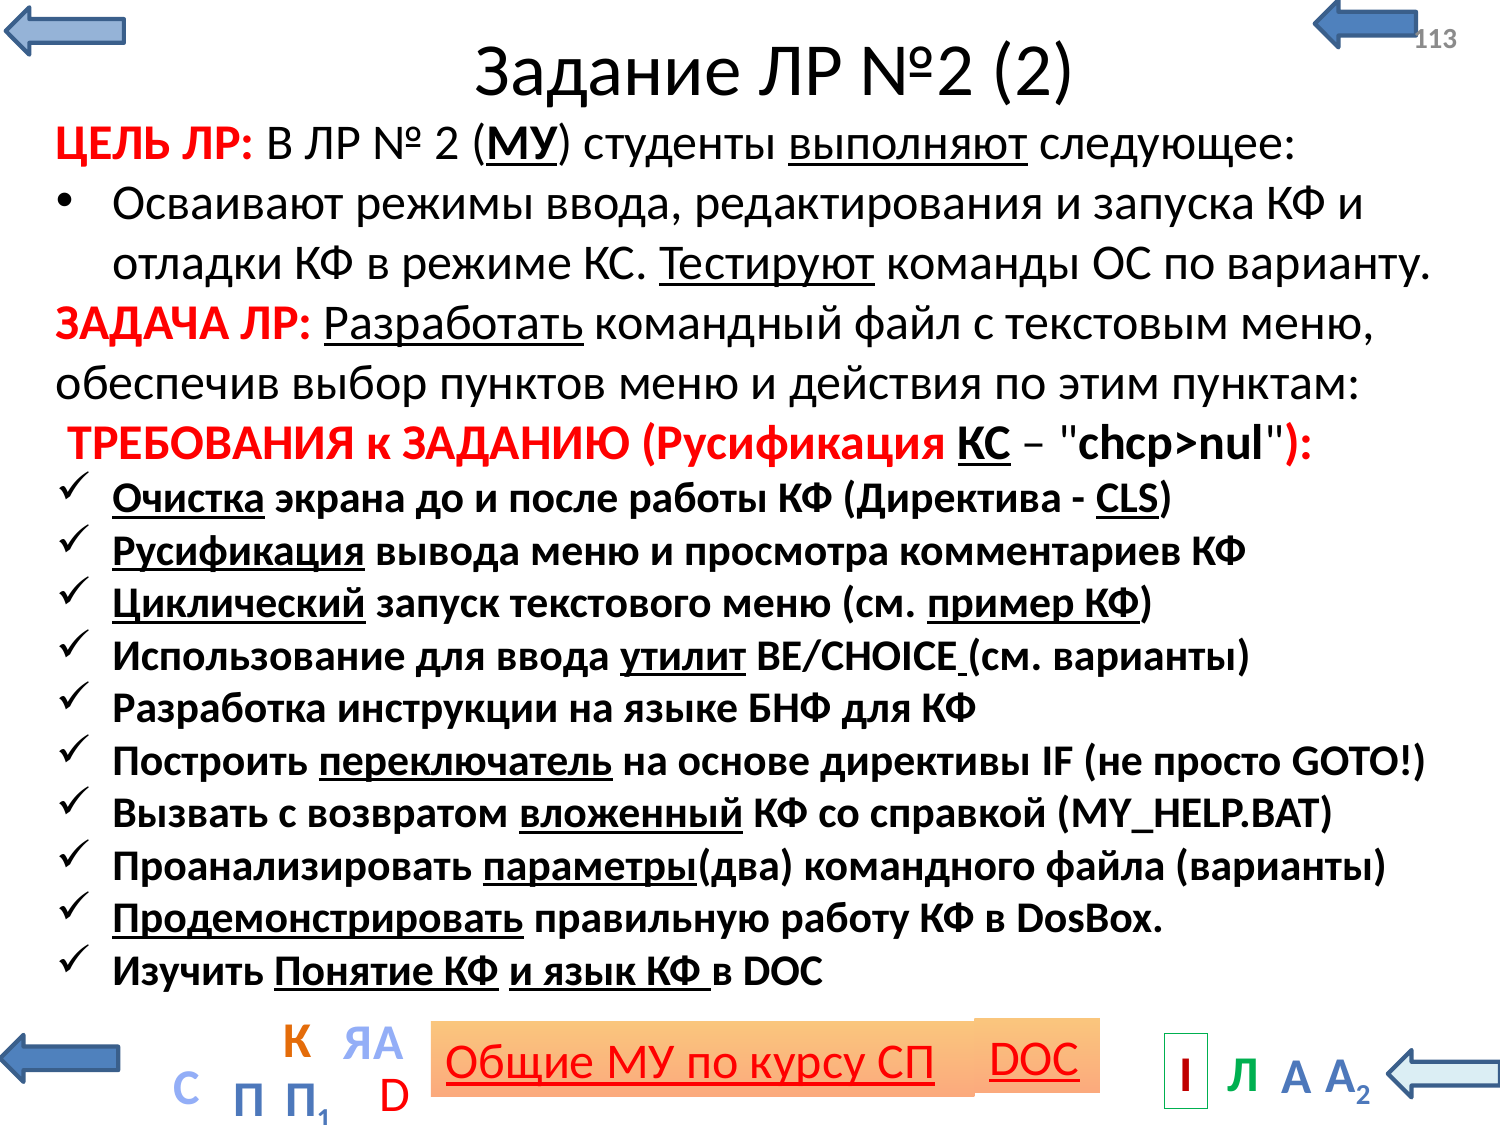

# Задание ЛР №2 (2)
113
ЦЕЛЬ ЛР: В ЛР № 2 (МУ) студенты выполняют следующее:
Осваивают режимы ввода, редактирования и запуска КФ и отладки КФ в режиме КС. Тестируют команды ОС по варианту.
ЗАДАЧА ЛР: Разработать командный файл с текстовым меню, обеспечив выбор пунктов меню и действия по этим пунктам:
 ТРЕБОВАНИЯ к ЗАДАНИЮ (Русификация КС – "chcp>nul"):
Очистка экрана до и после работы КФ (Директива - CLS)
Русификация вывода меню и просмотра комментариев КФ
Циклический запуск текстового меню (см. пример КФ)
Использование для ввода утилит BE/CHOICE (см. варианты)
Разработка инструкции на языке БНФ для КФ
Построить переключатель на основе директивы IF (не просто GOTO!)
Вызвать с возвратом вложенный КФ со справкой (MY_HELP.BAT)
Проанализировать параметры(два) командного файла (варианты)
Продемонстрировать правильную работу КФ в DosBox.
Изучить Понятие КФ и язык КФ в DOC
С